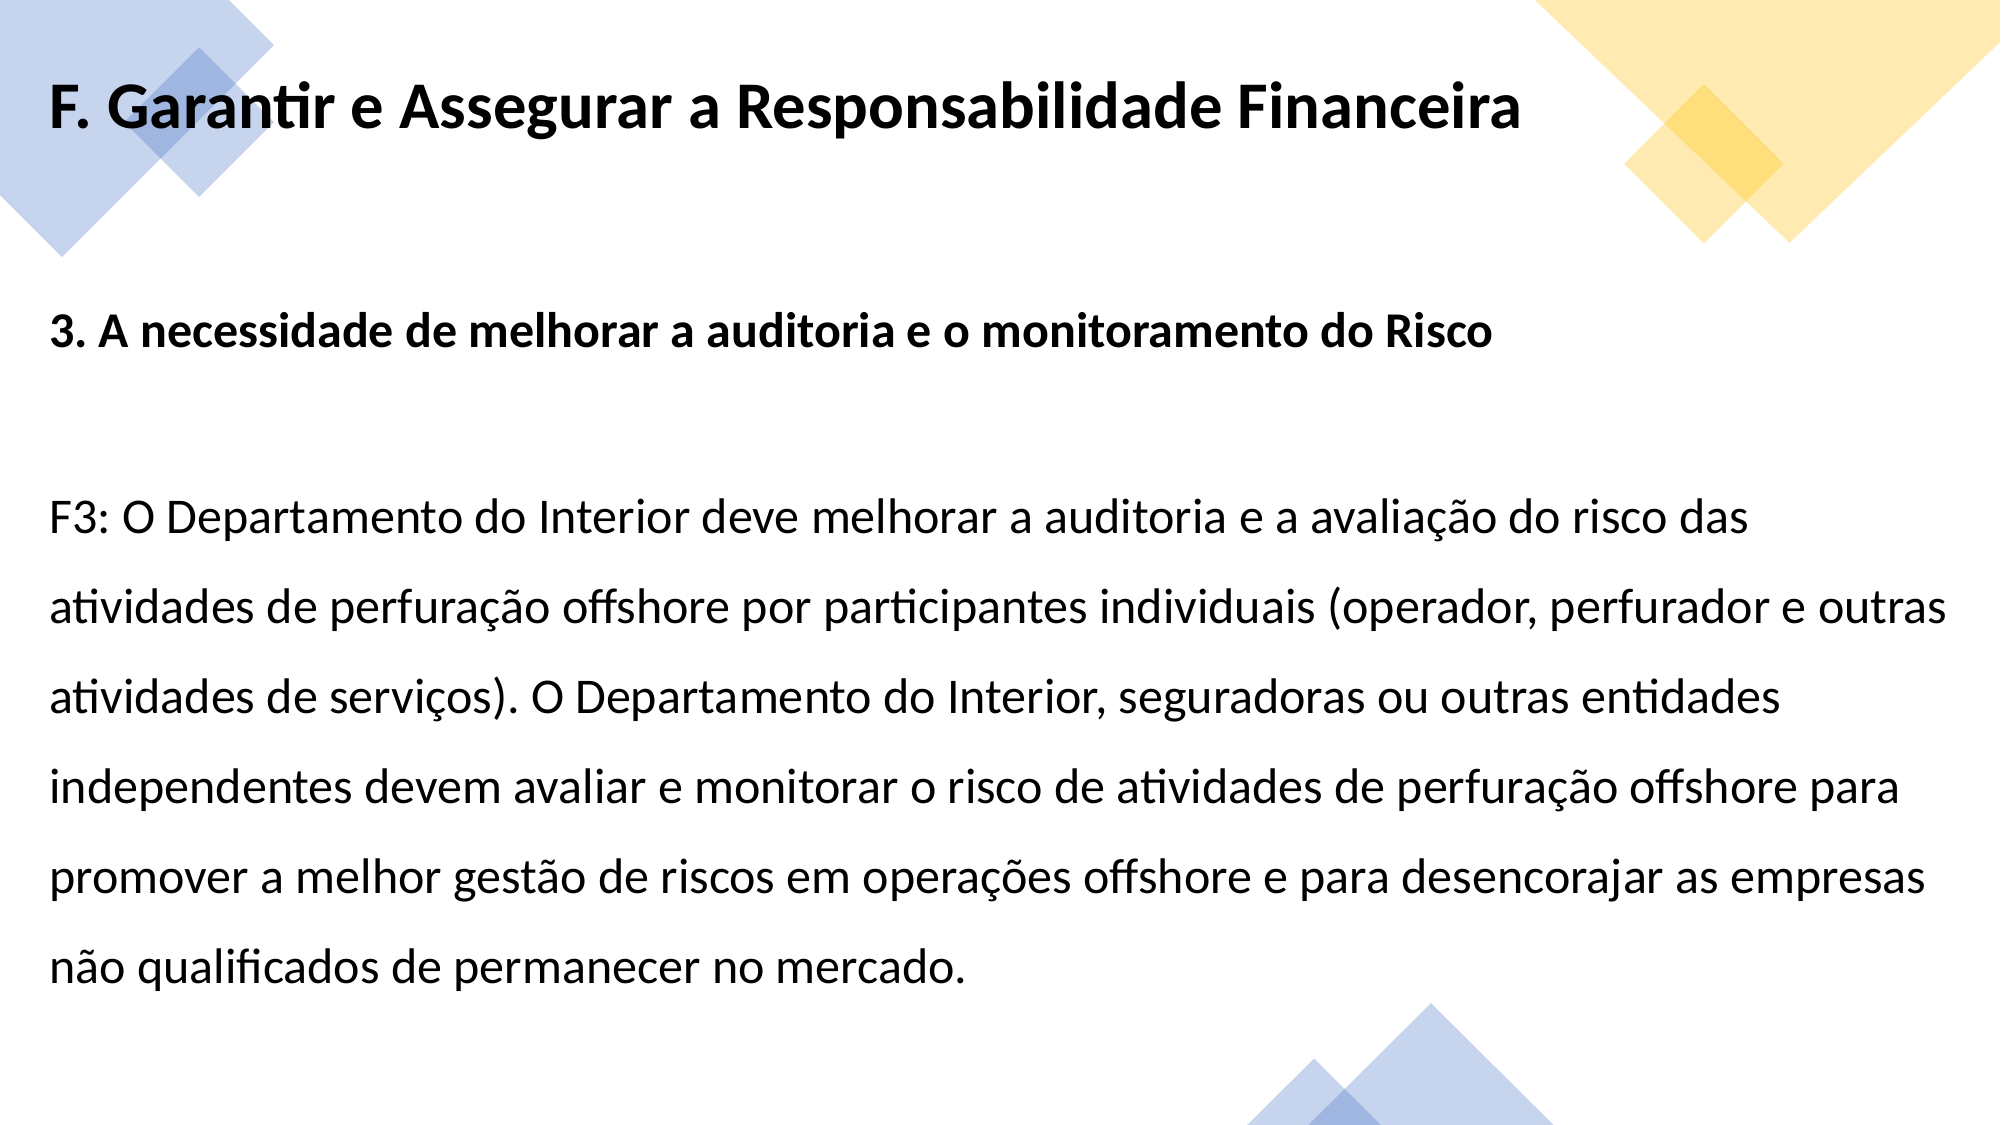

F. Garantir e Assegurar a Responsabilidade Financeira

3. A necessidade de melhorar a auditoria e o monitoramento do Risco

F3: O Departamento do Interior deve melhorar a auditoria e a avaliação do risco das atividades de perfuração offshore por participantes individuais (operador, perfurador e outras atividades de serviços). O Departamento do Interior, seguradoras ou outras entidades independentes devem avaliar e monitorar o risco de atividades de perfuração offshore para promover a melhor gestão de riscos em operações offshore e para desencorajar as empresas não qualificados de permanecer no mercado.